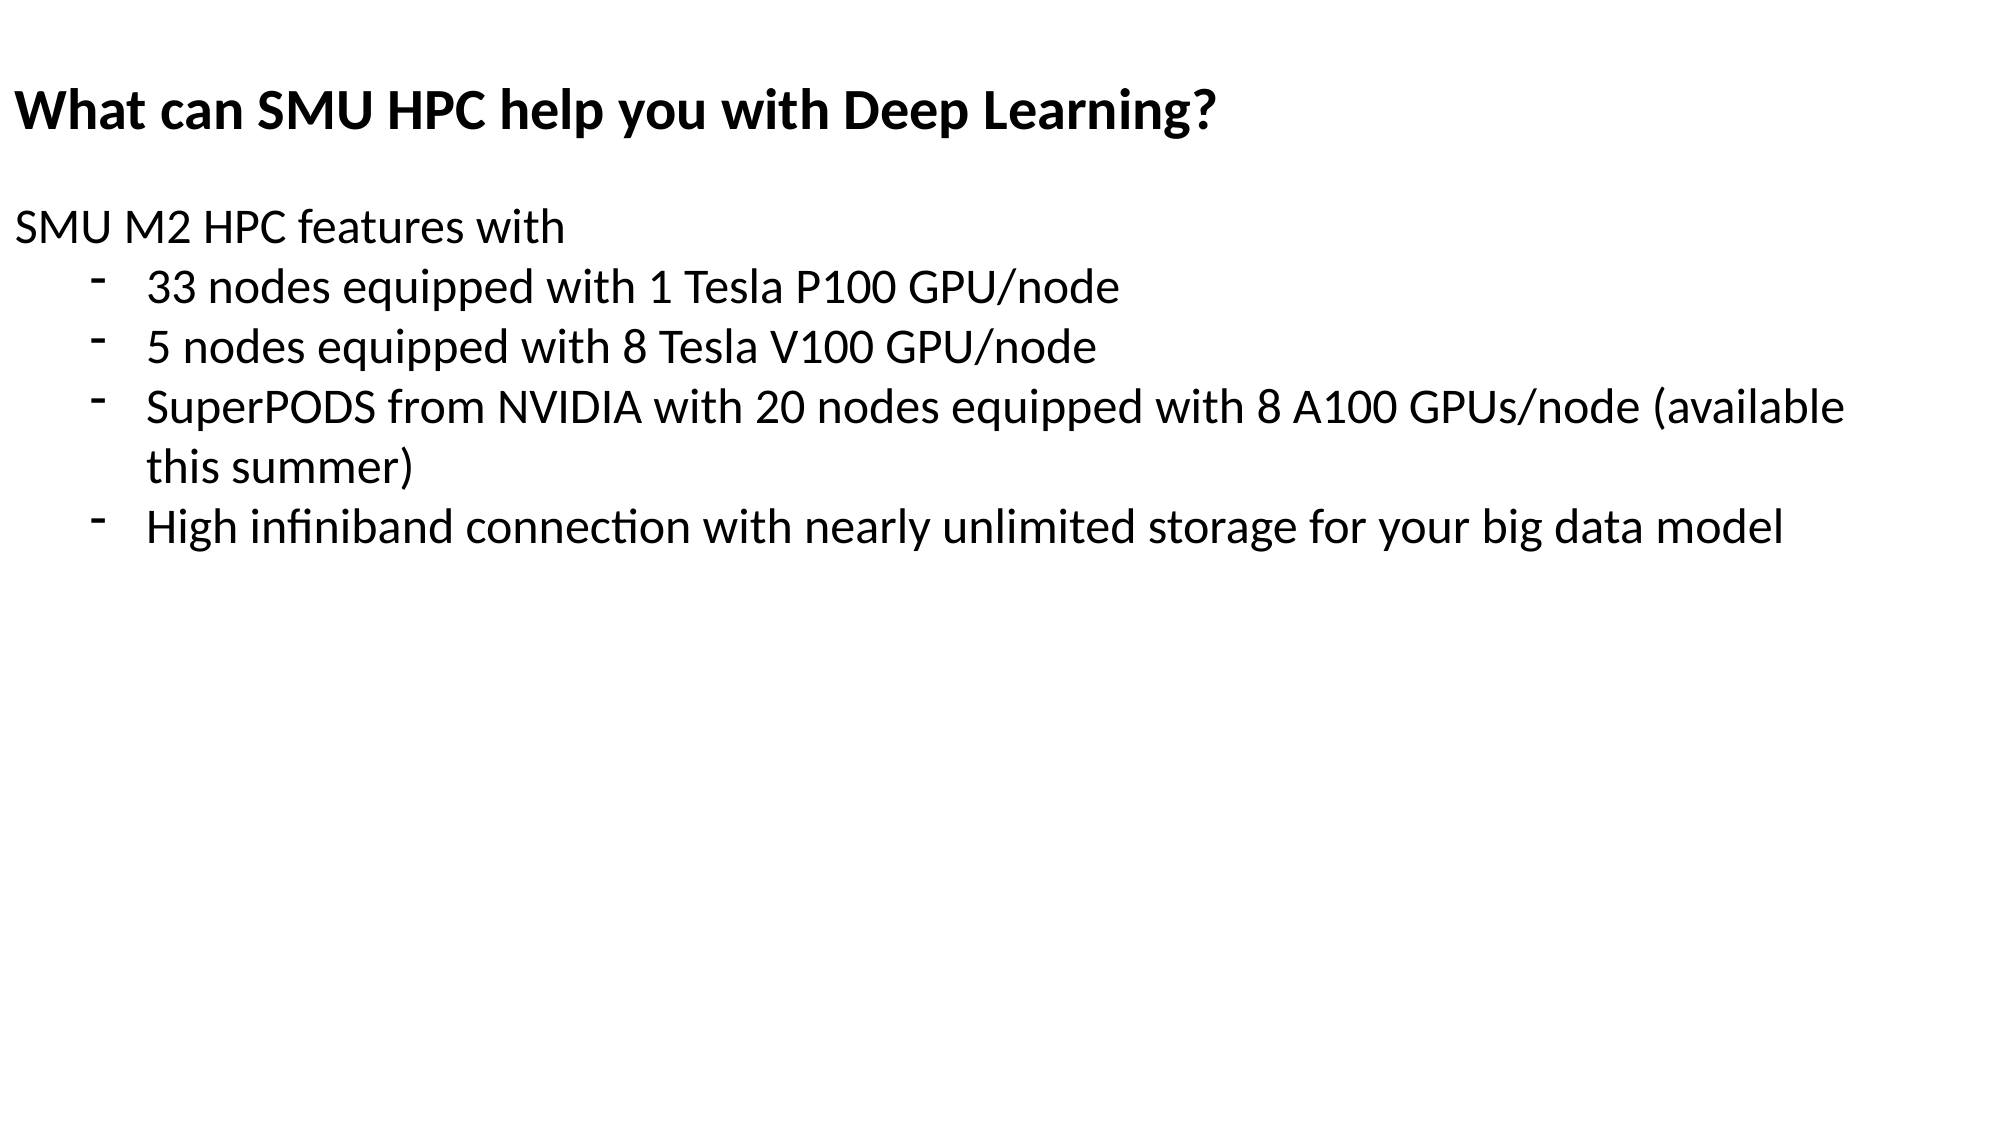

What can SMU HPC help you with Deep Learning?
SMU M2 HPC features with
33 nodes equipped with 1 Tesla P100 GPU/node
5 nodes equipped with 8 Tesla V100 GPU/node
SuperPODS from NVIDIA with 20 nodes equipped with 8 A100 GPUs/node (available this summer)
High infiniband connection with nearly unlimited storage for your big data model